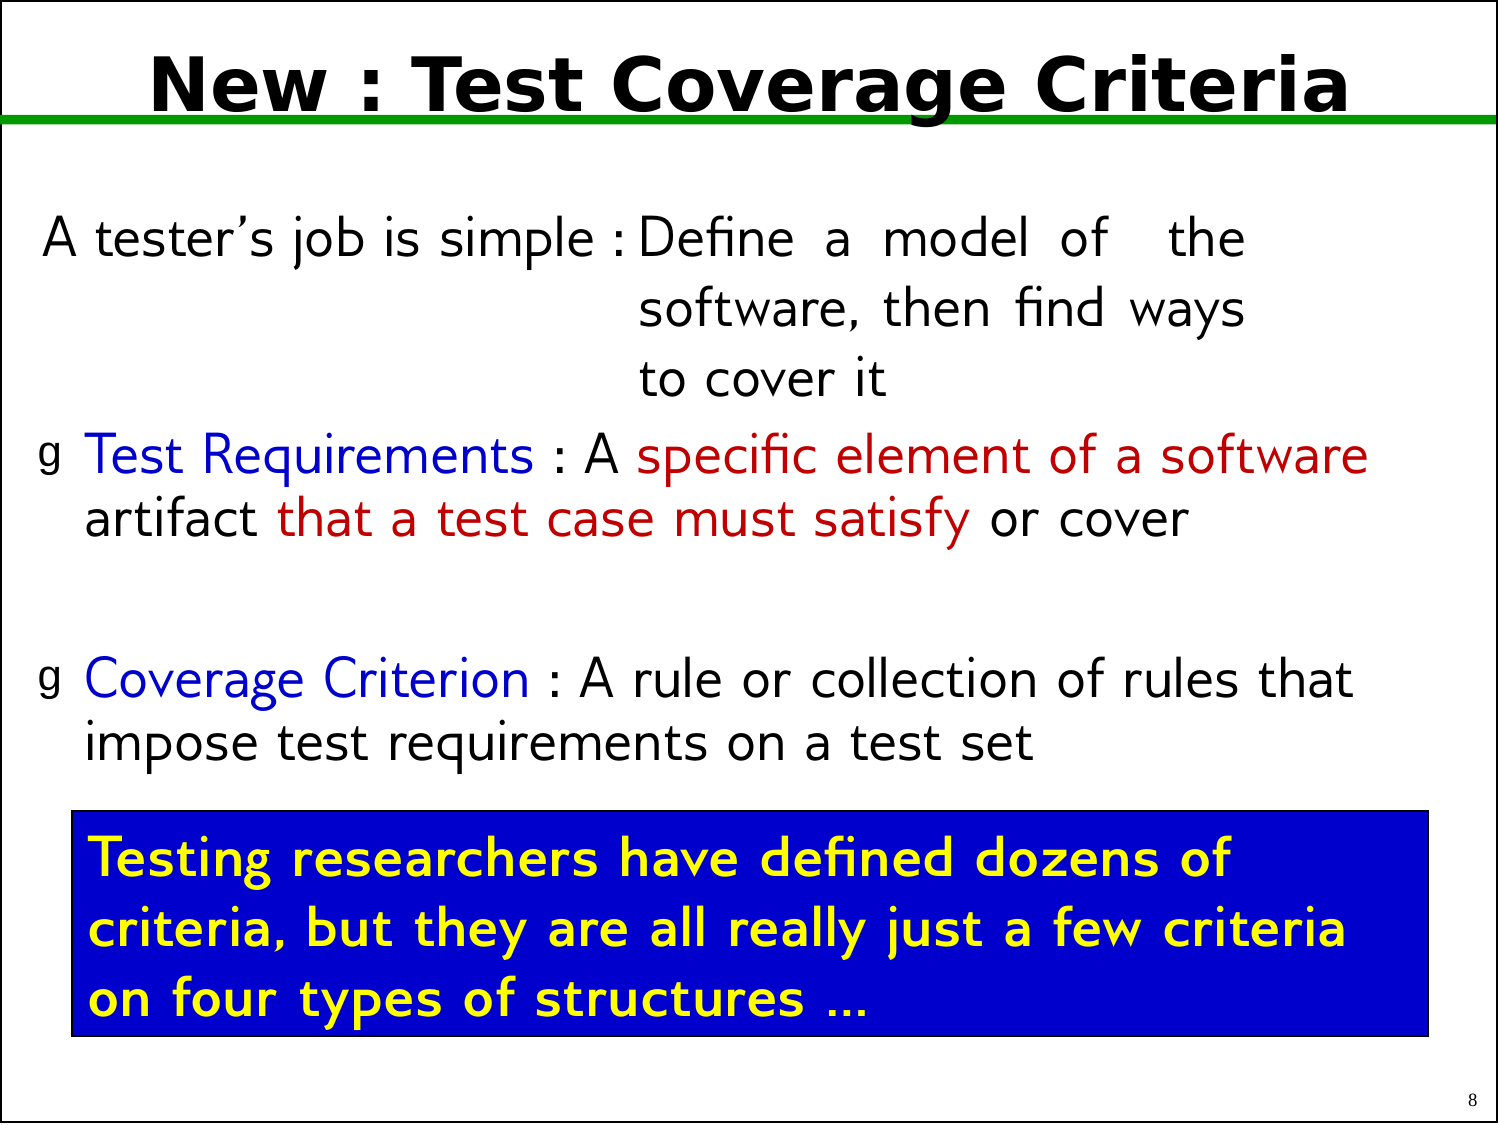

# New : Test Coverage Criteria
A tester’s job is simple :
Define a model of  the software, then find ways to cover it
Test Requirements : A specific element of a software artifact that a test case must satisfy or cover

Coverage Criterion : A rule or collection of rules that impose test requirements on a test set
Testing researchers have defined dozens of criteria, but they are all really just a few criteria on four types of structures …
8